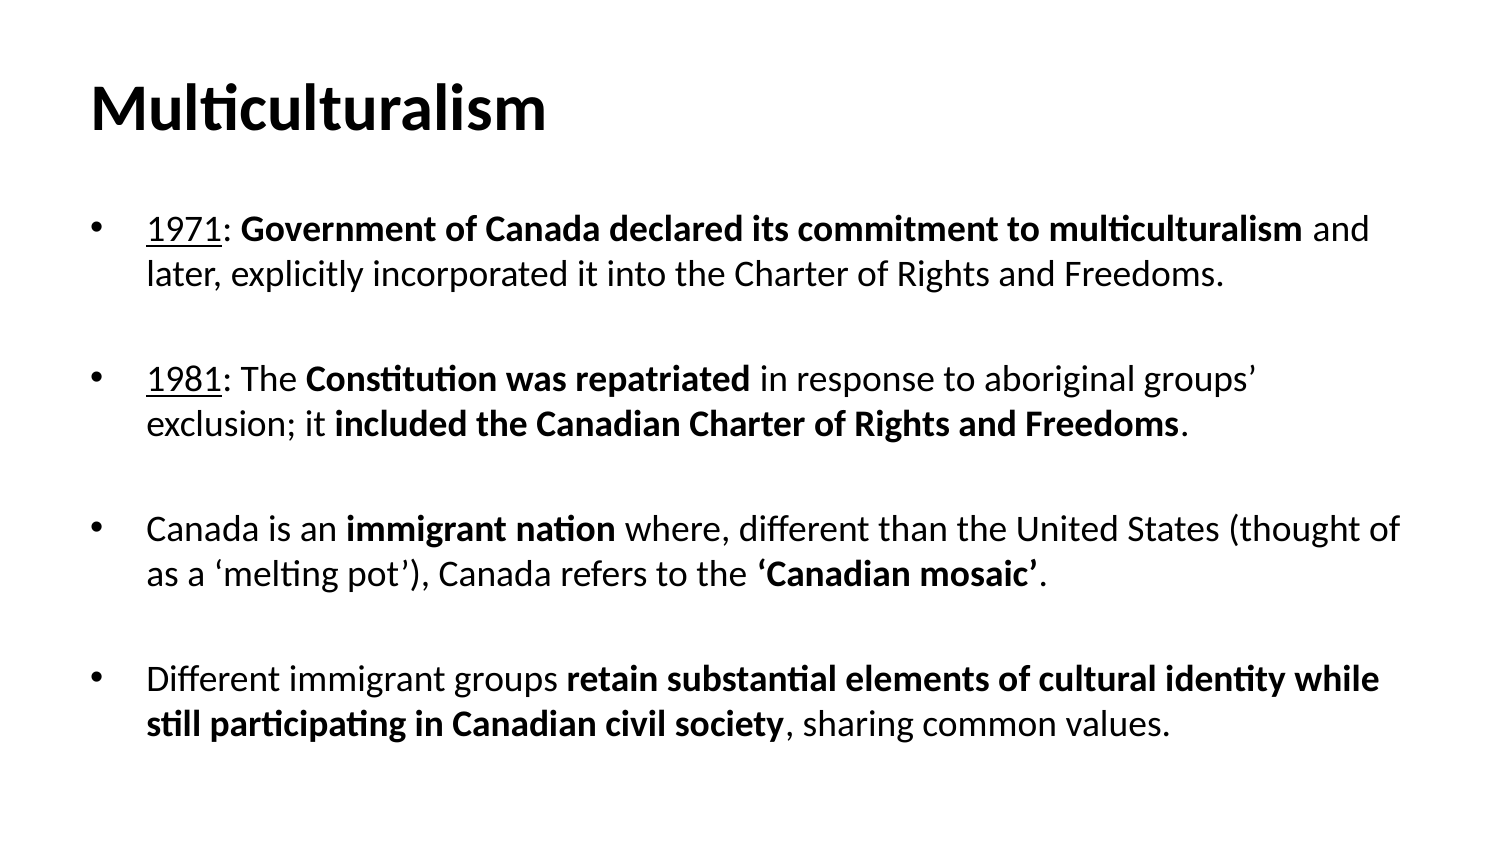

# Multiculturalism
1971: Government of Canada declared its commitment to multiculturalism and later, explicitly incorporated it into the Charter of Rights and Freedoms.

1981: The Constitution was repatriated in response to aboriginal groups’ exclusion; it included the Canadian Charter of Rights and Freedoms.

Canada is an immigrant nation where, different than the United States (thought of as a ‘melting pot’), Canada refers to the ‘Canadian mosaic’.

Different immigrant groups retain substantial elements of cultural identity while still participating in Canadian civil society, sharing common values.